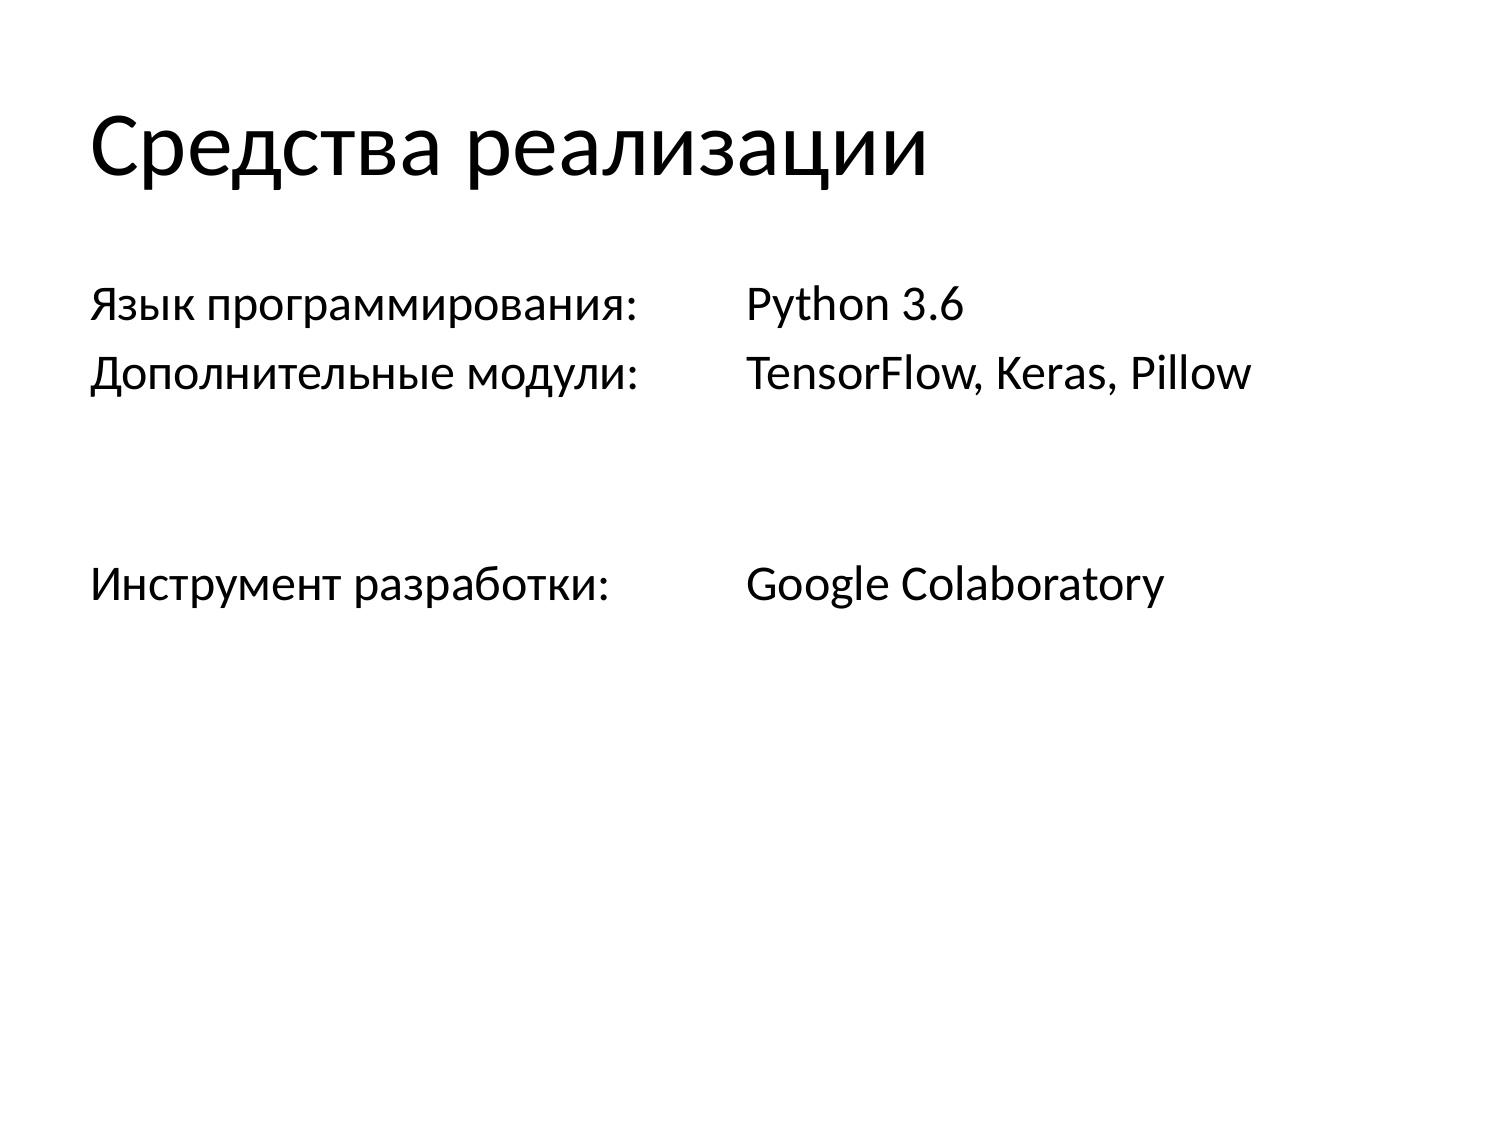

# Средства реализации
Язык программирования:	Python 3.6
Дополнительные модули:	TensorFlow, Keras, Pillow

Инструмент разработки:	Google Colaboratory
8